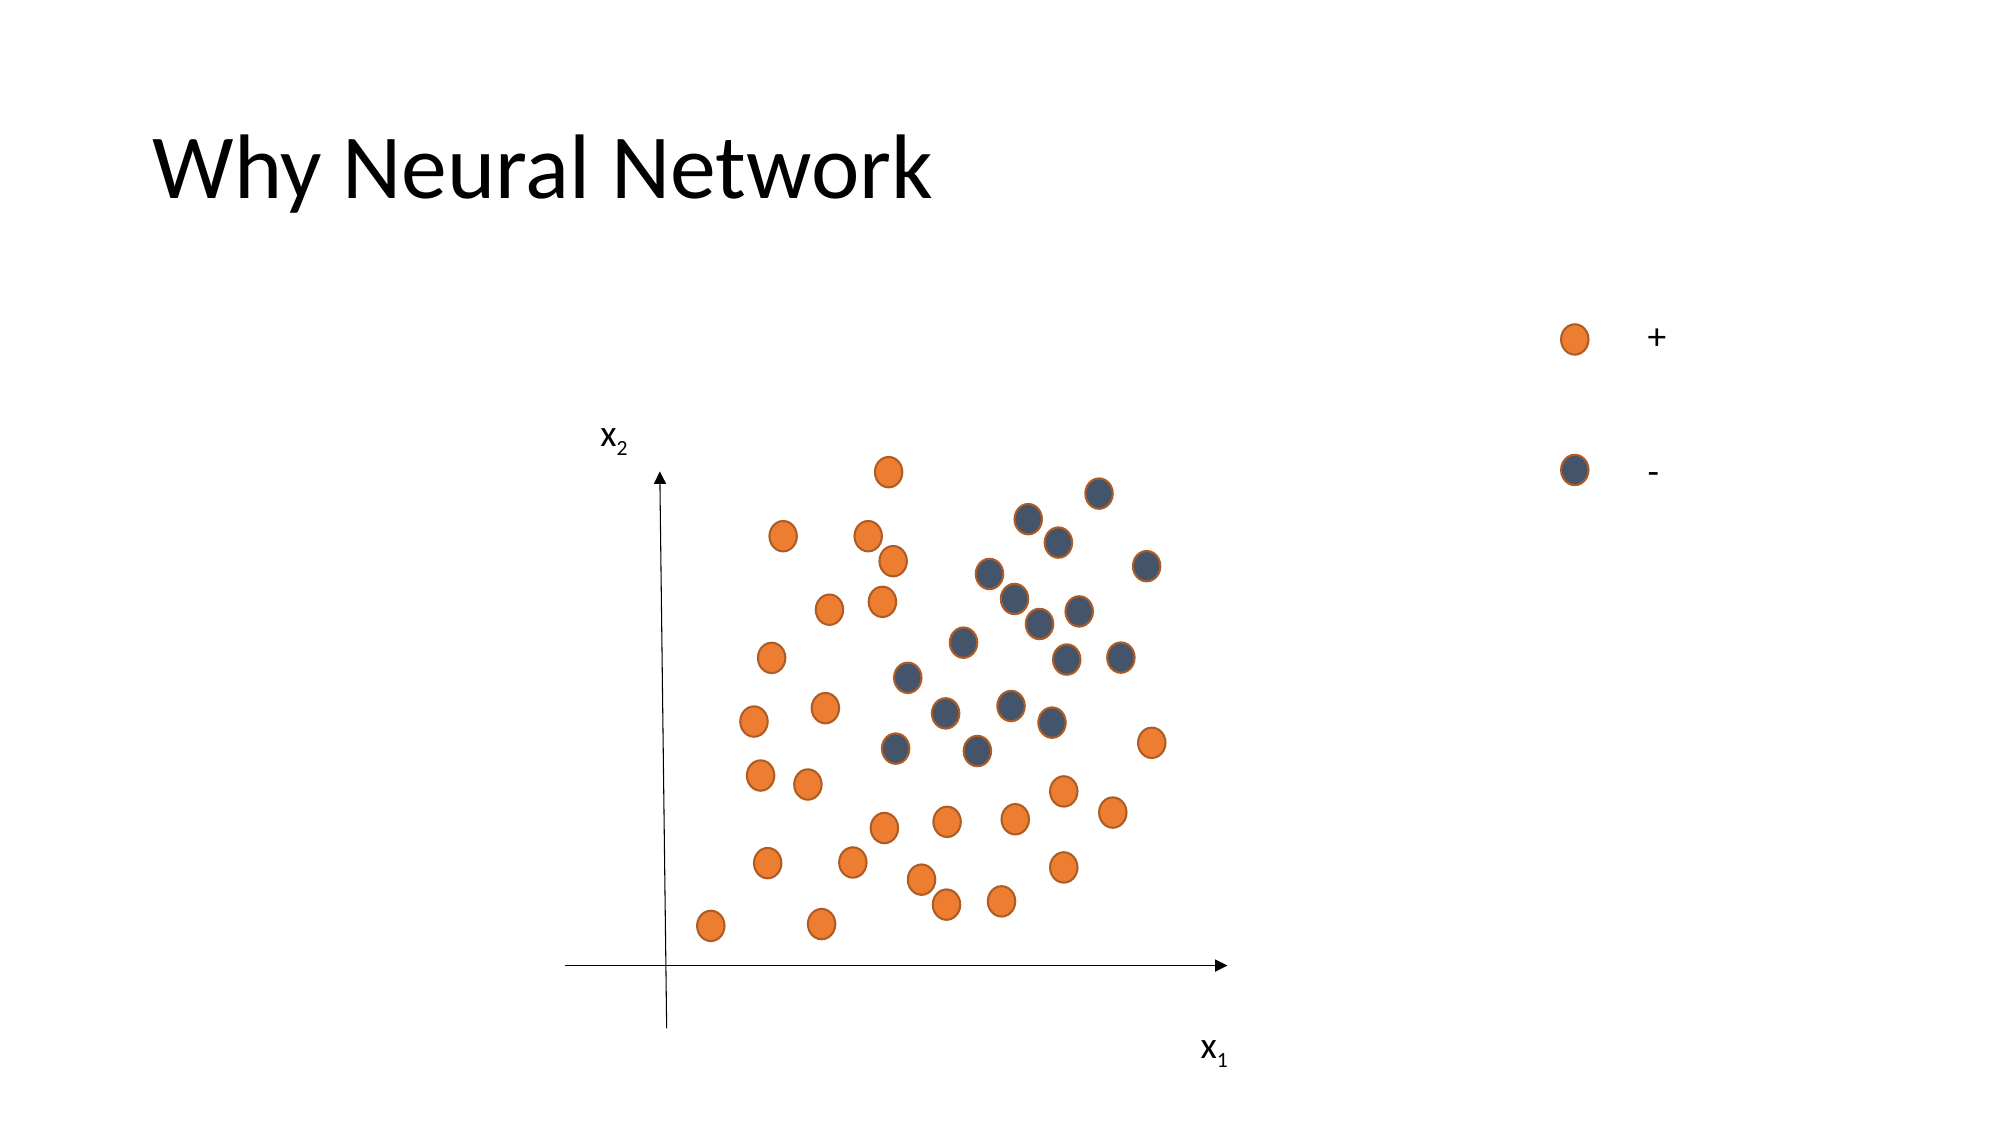

# Why Neural Network
+

-

x2

x1